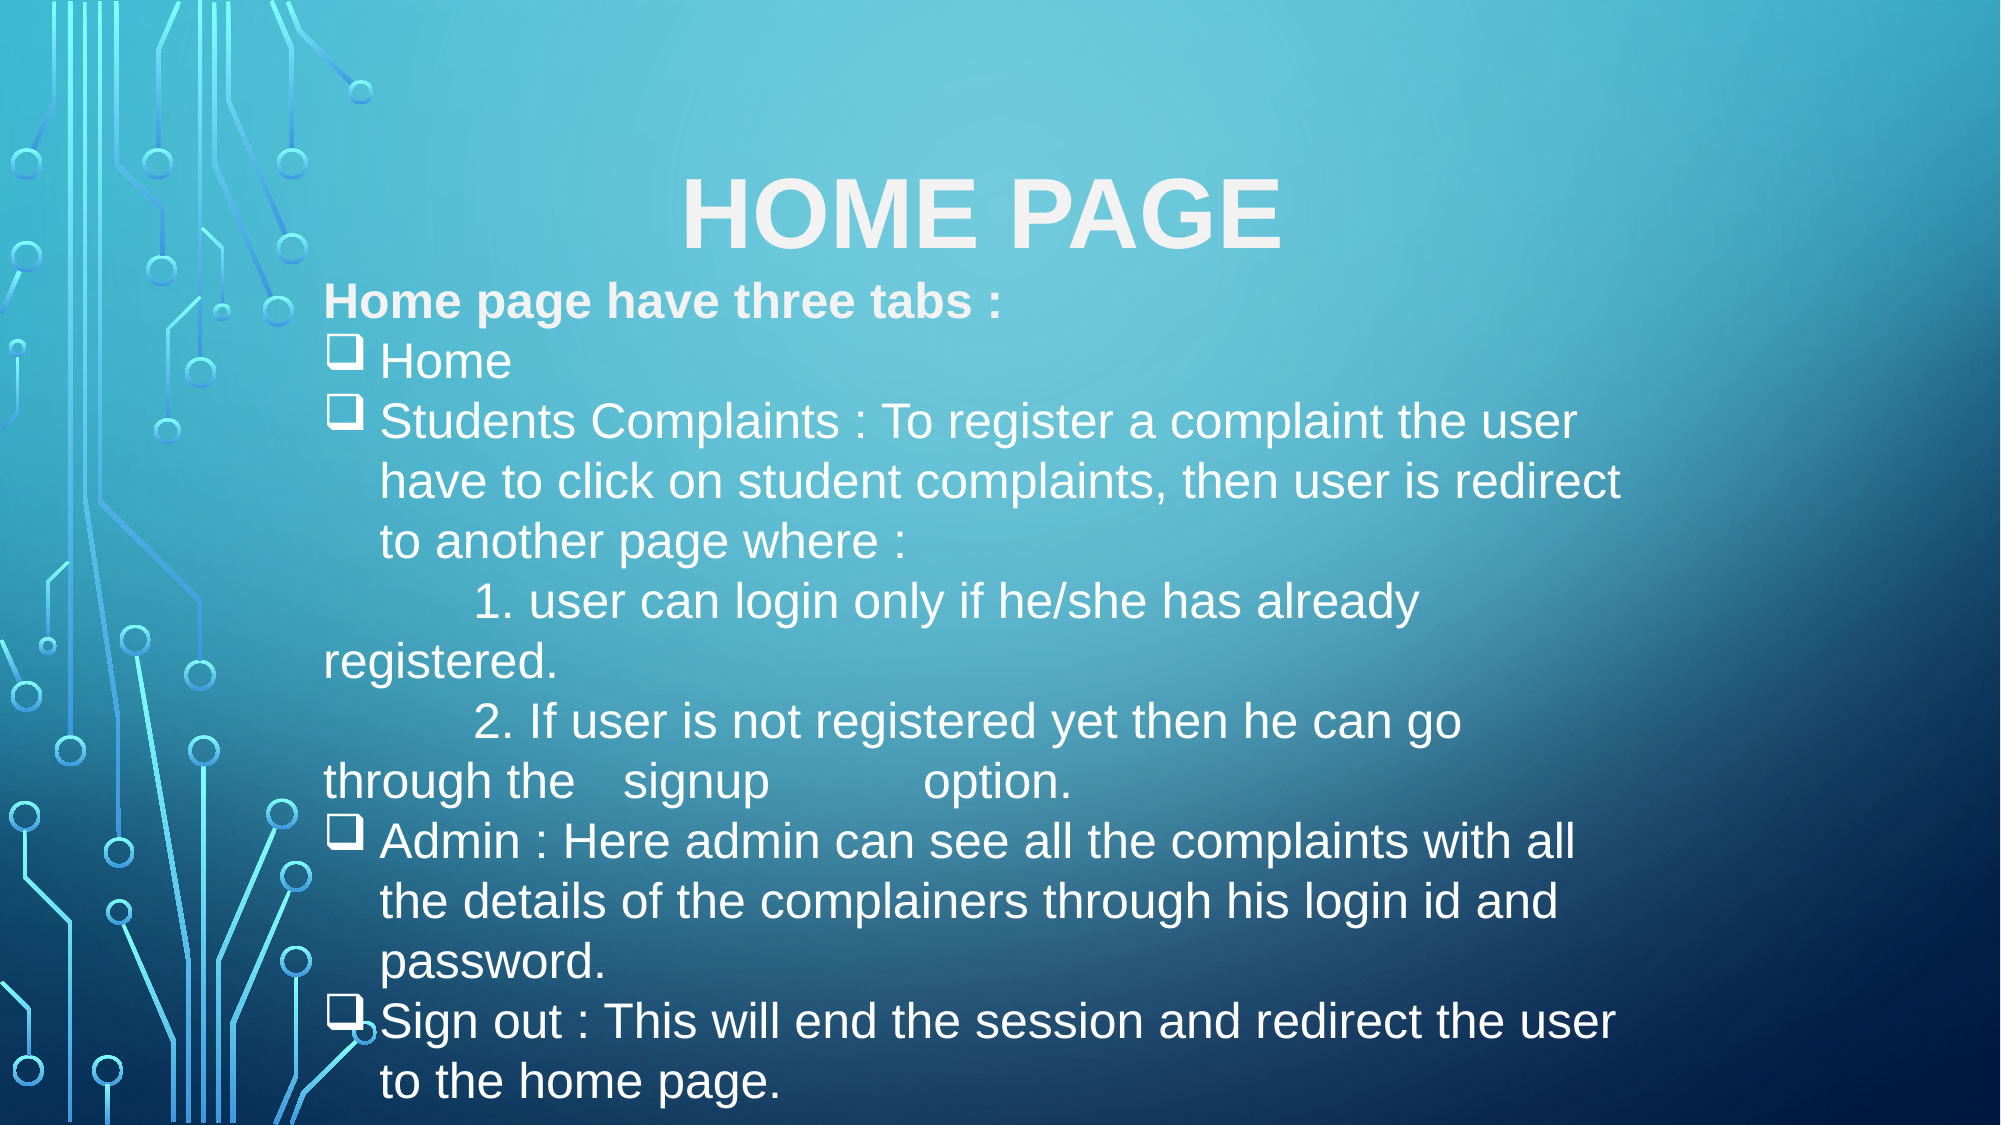

HOME PAGE
Home page have three tabs :
Home
Students Complaints : To register a complaint the user have to click on student complaints, then user is redirect to another page where :
	1. user can login only if he/she has already registered.
 	2. If user is not registered yet then he can go through the 	signup 	option.
Admin : Here admin can see all the complaints with all the details of the complainers through his login id and password.
Sign out : This will end the session and redirect the user to the home page.